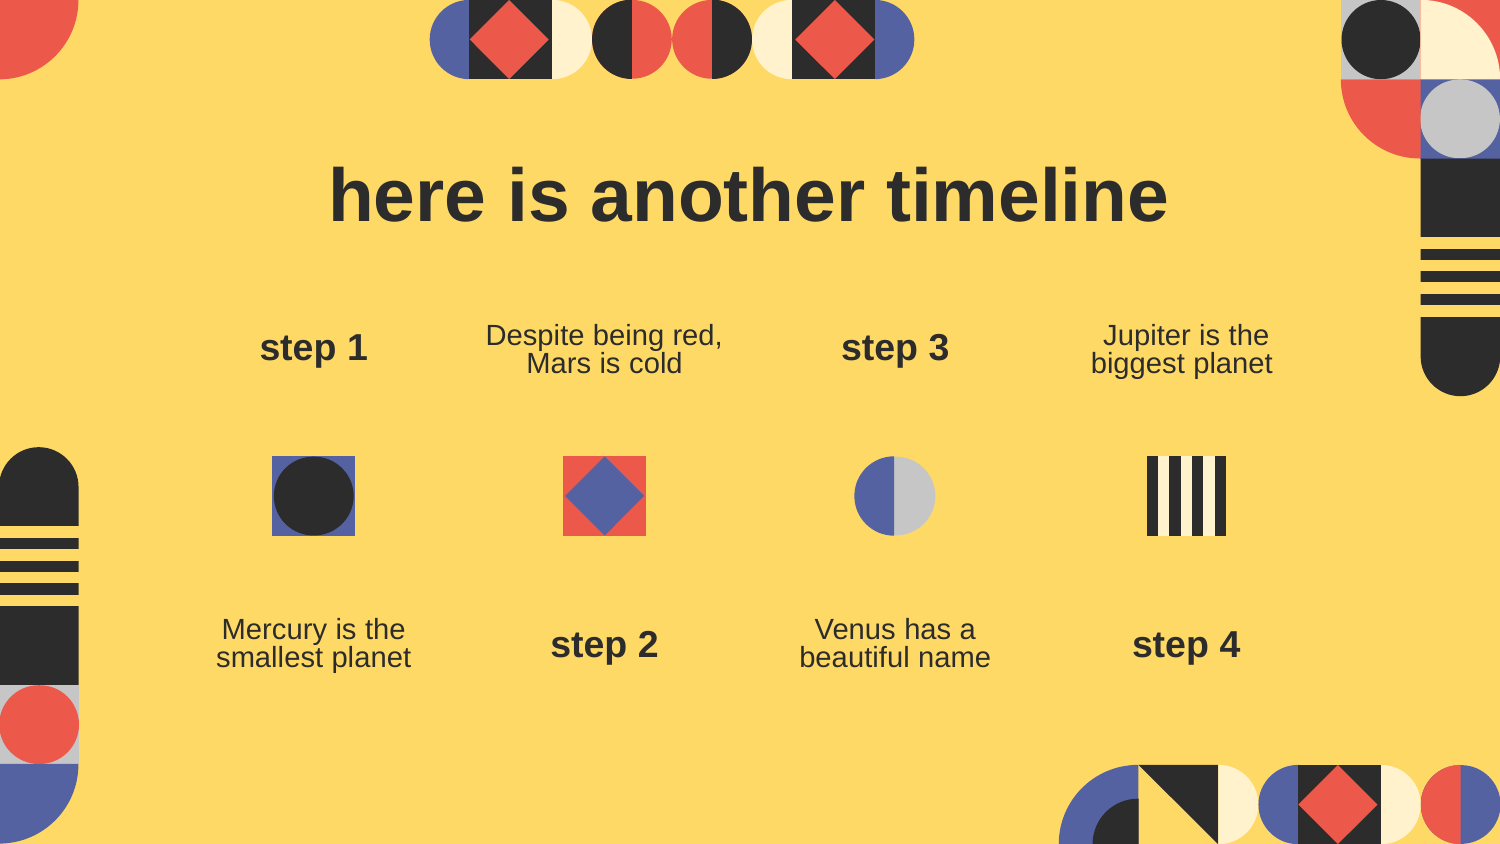

# here is another timeline
Despite being red, Mars is cold
Jupiter is the biggest planet
step 1
step 3

Mercury is the smallest planet
Venus has a beautiful name
step 2
step 4